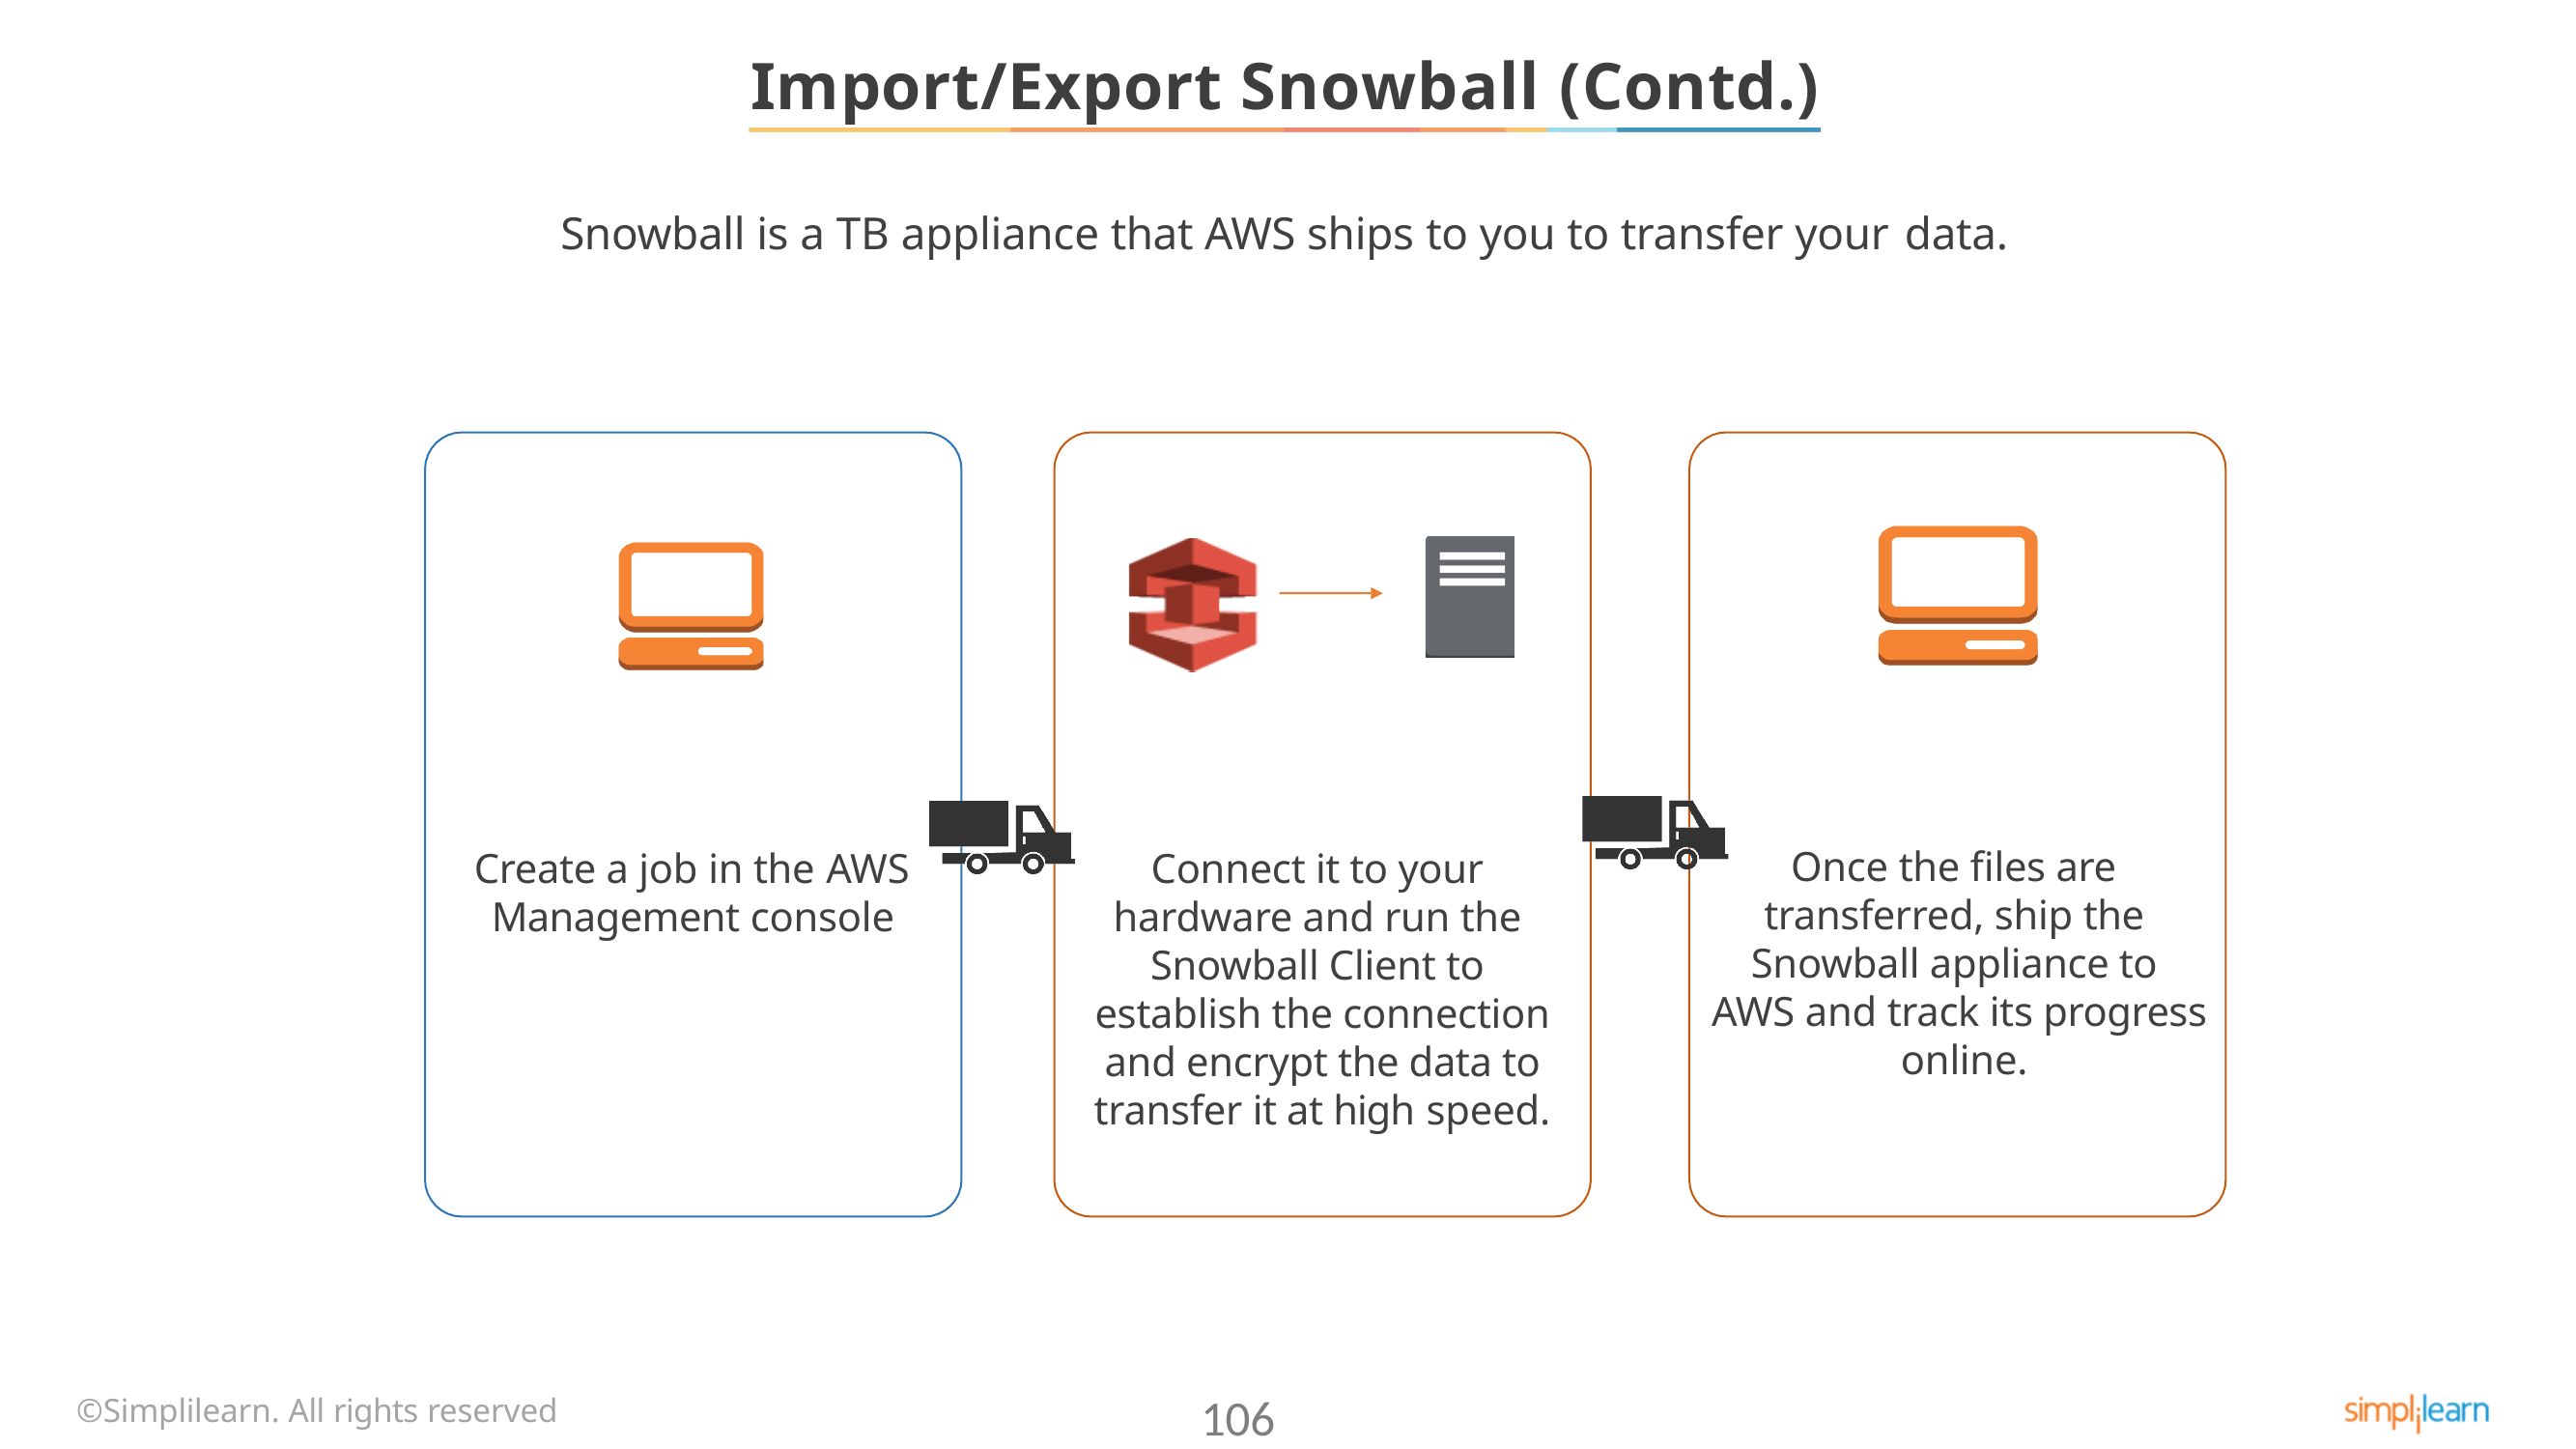

# Import/Export Snowball (Contd.)

Snowball is a TB appliance that AWS ships to you to transfer your data.

Once the files are  transferred, ship the  Snowball appliance to  AWS and track its progress  online.
Create a job in the AWS
Management console
Connect it to your  hardware and run the  Snowball Client to  establish the connection  and encrypt the data to  transfer it at high speed.
©Simplilearn. All rights reserved
106